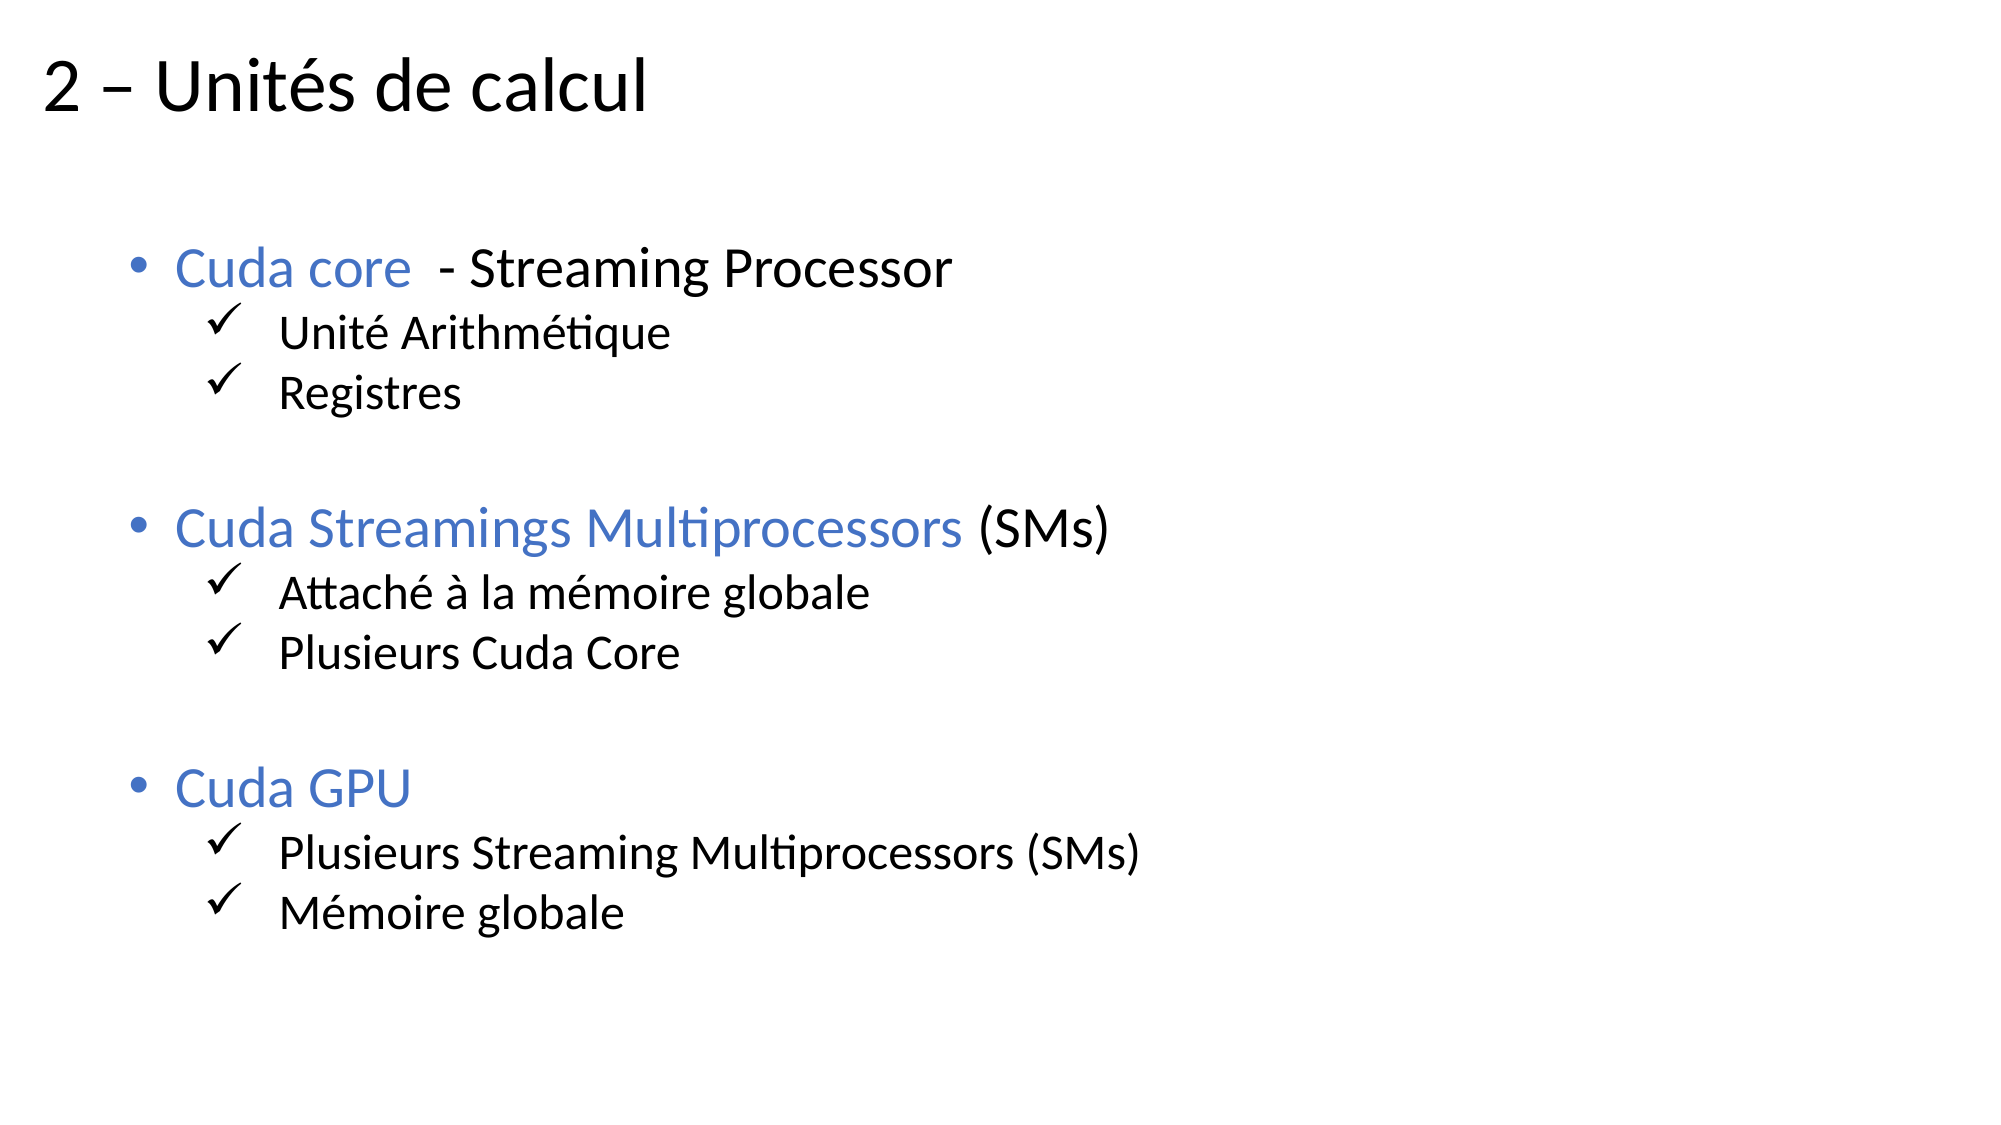

# 2 – Unités de calcul
Cuda core  - Streaming Processor
Unité Arithmétique
Registres

Cuda Streamings Multiprocessors (SMs)
Attaché à la mémoire globale
Plusieurs Cuda Core

Cuda GPU
Plusieurs Streaming Multiprocessors (SMs)
Mémoire globale